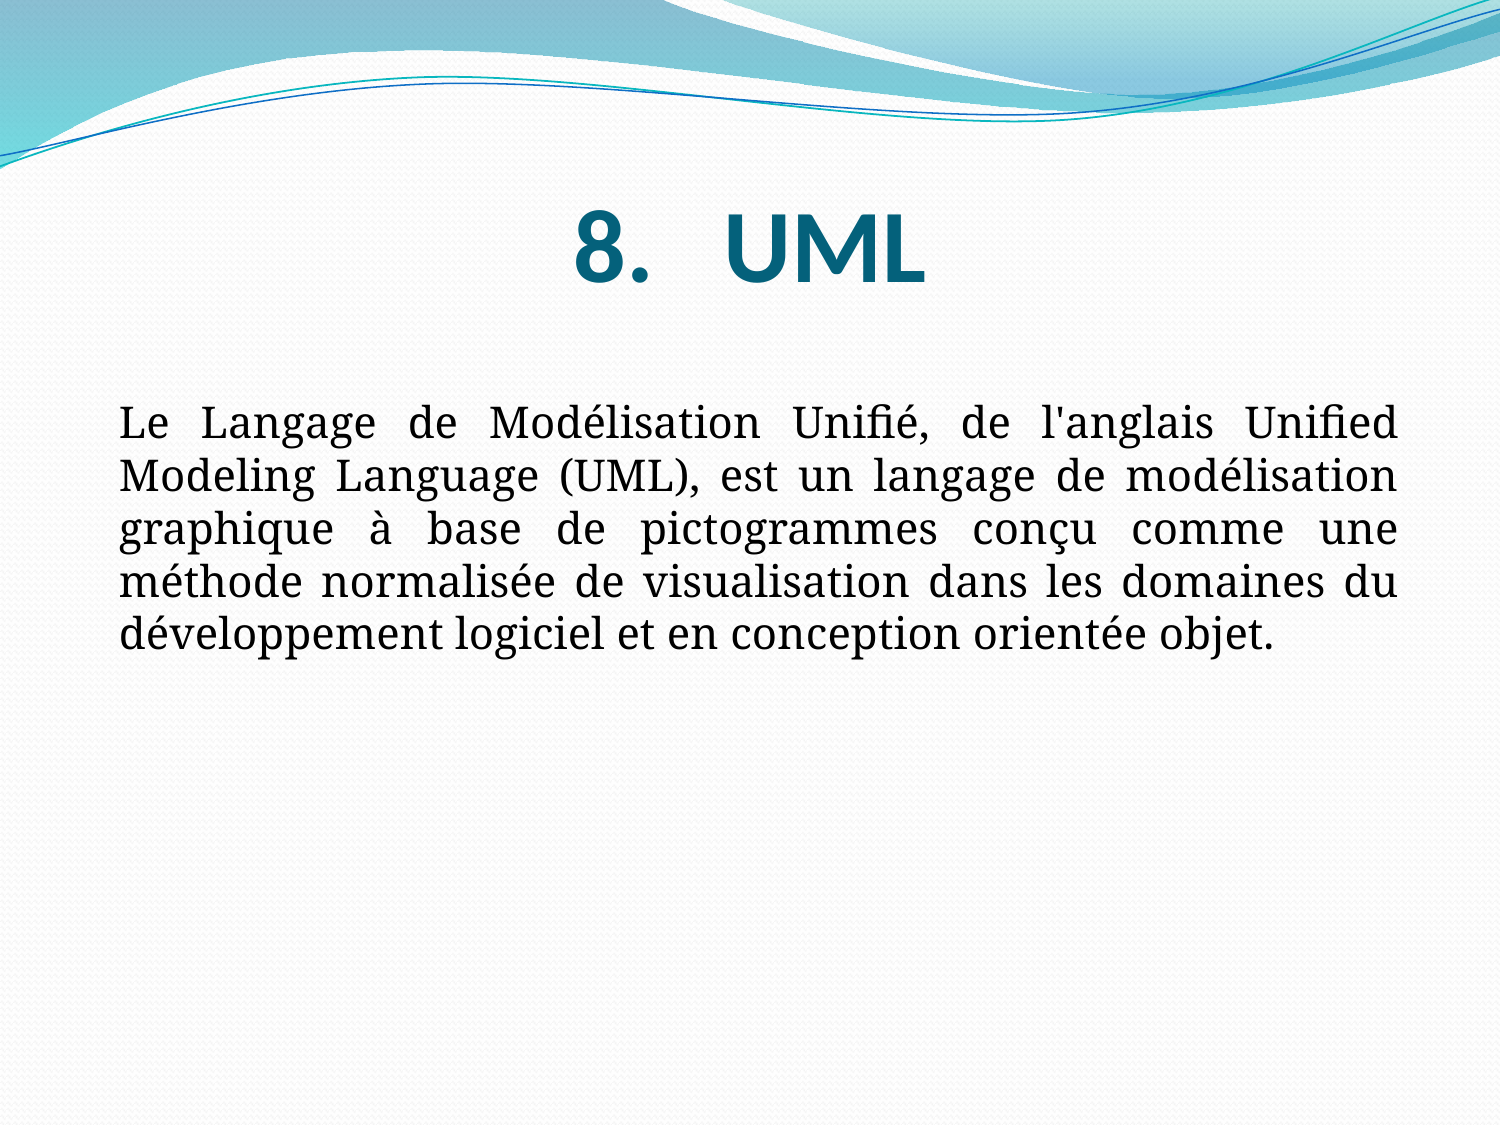

# UML

	Le Langage de Modélisation Unifié, de l'anglais Unified Modeling Language (UML), est un langage de modélisation graphique à base de pictogrammes conçu comme une méthode normalisée de visualisation dans les domaines du développement logiciel et en conception orientée objet.